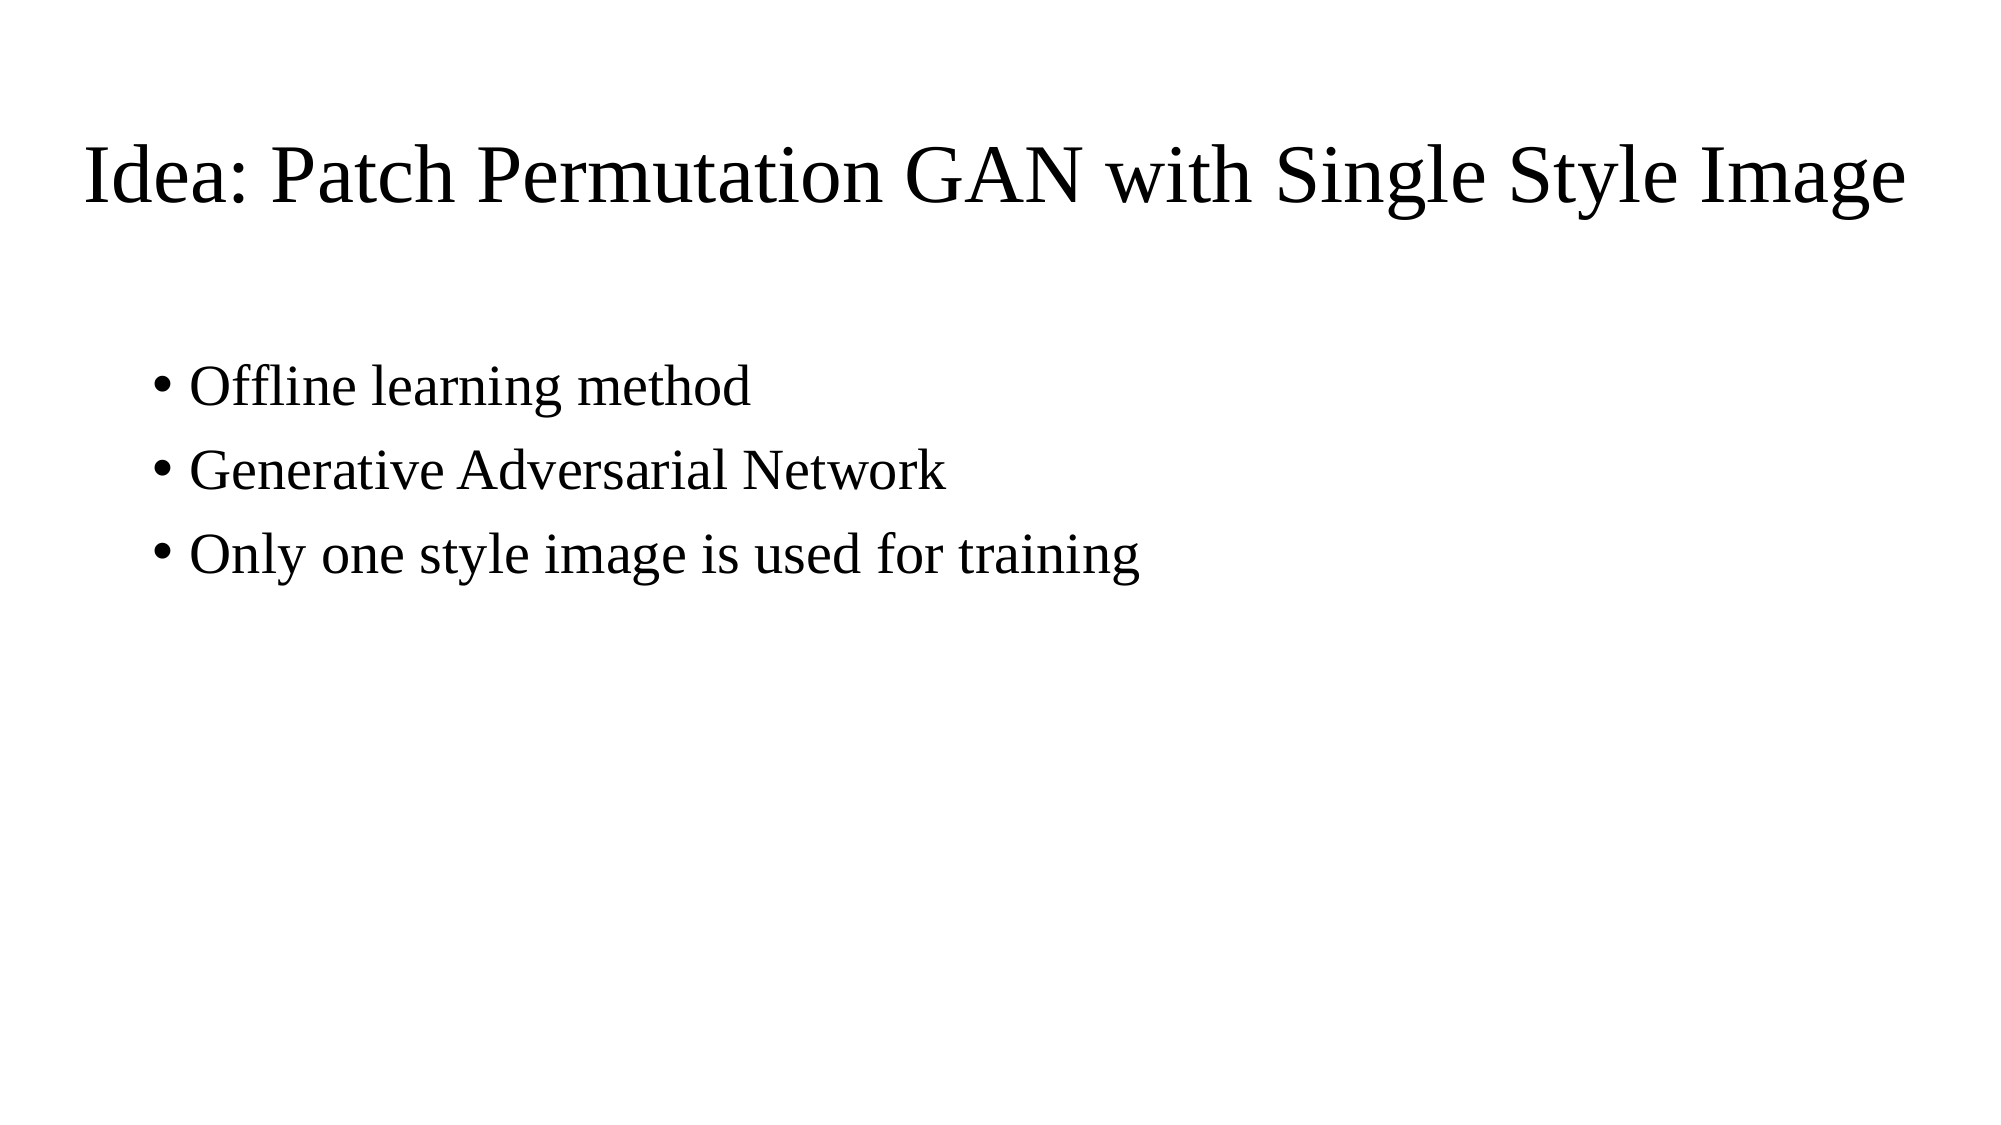

# Idea: Patch Permutation GAN with Single Style Image
Offline learning method
Generative Adversarial Network
Only one style image is used for training